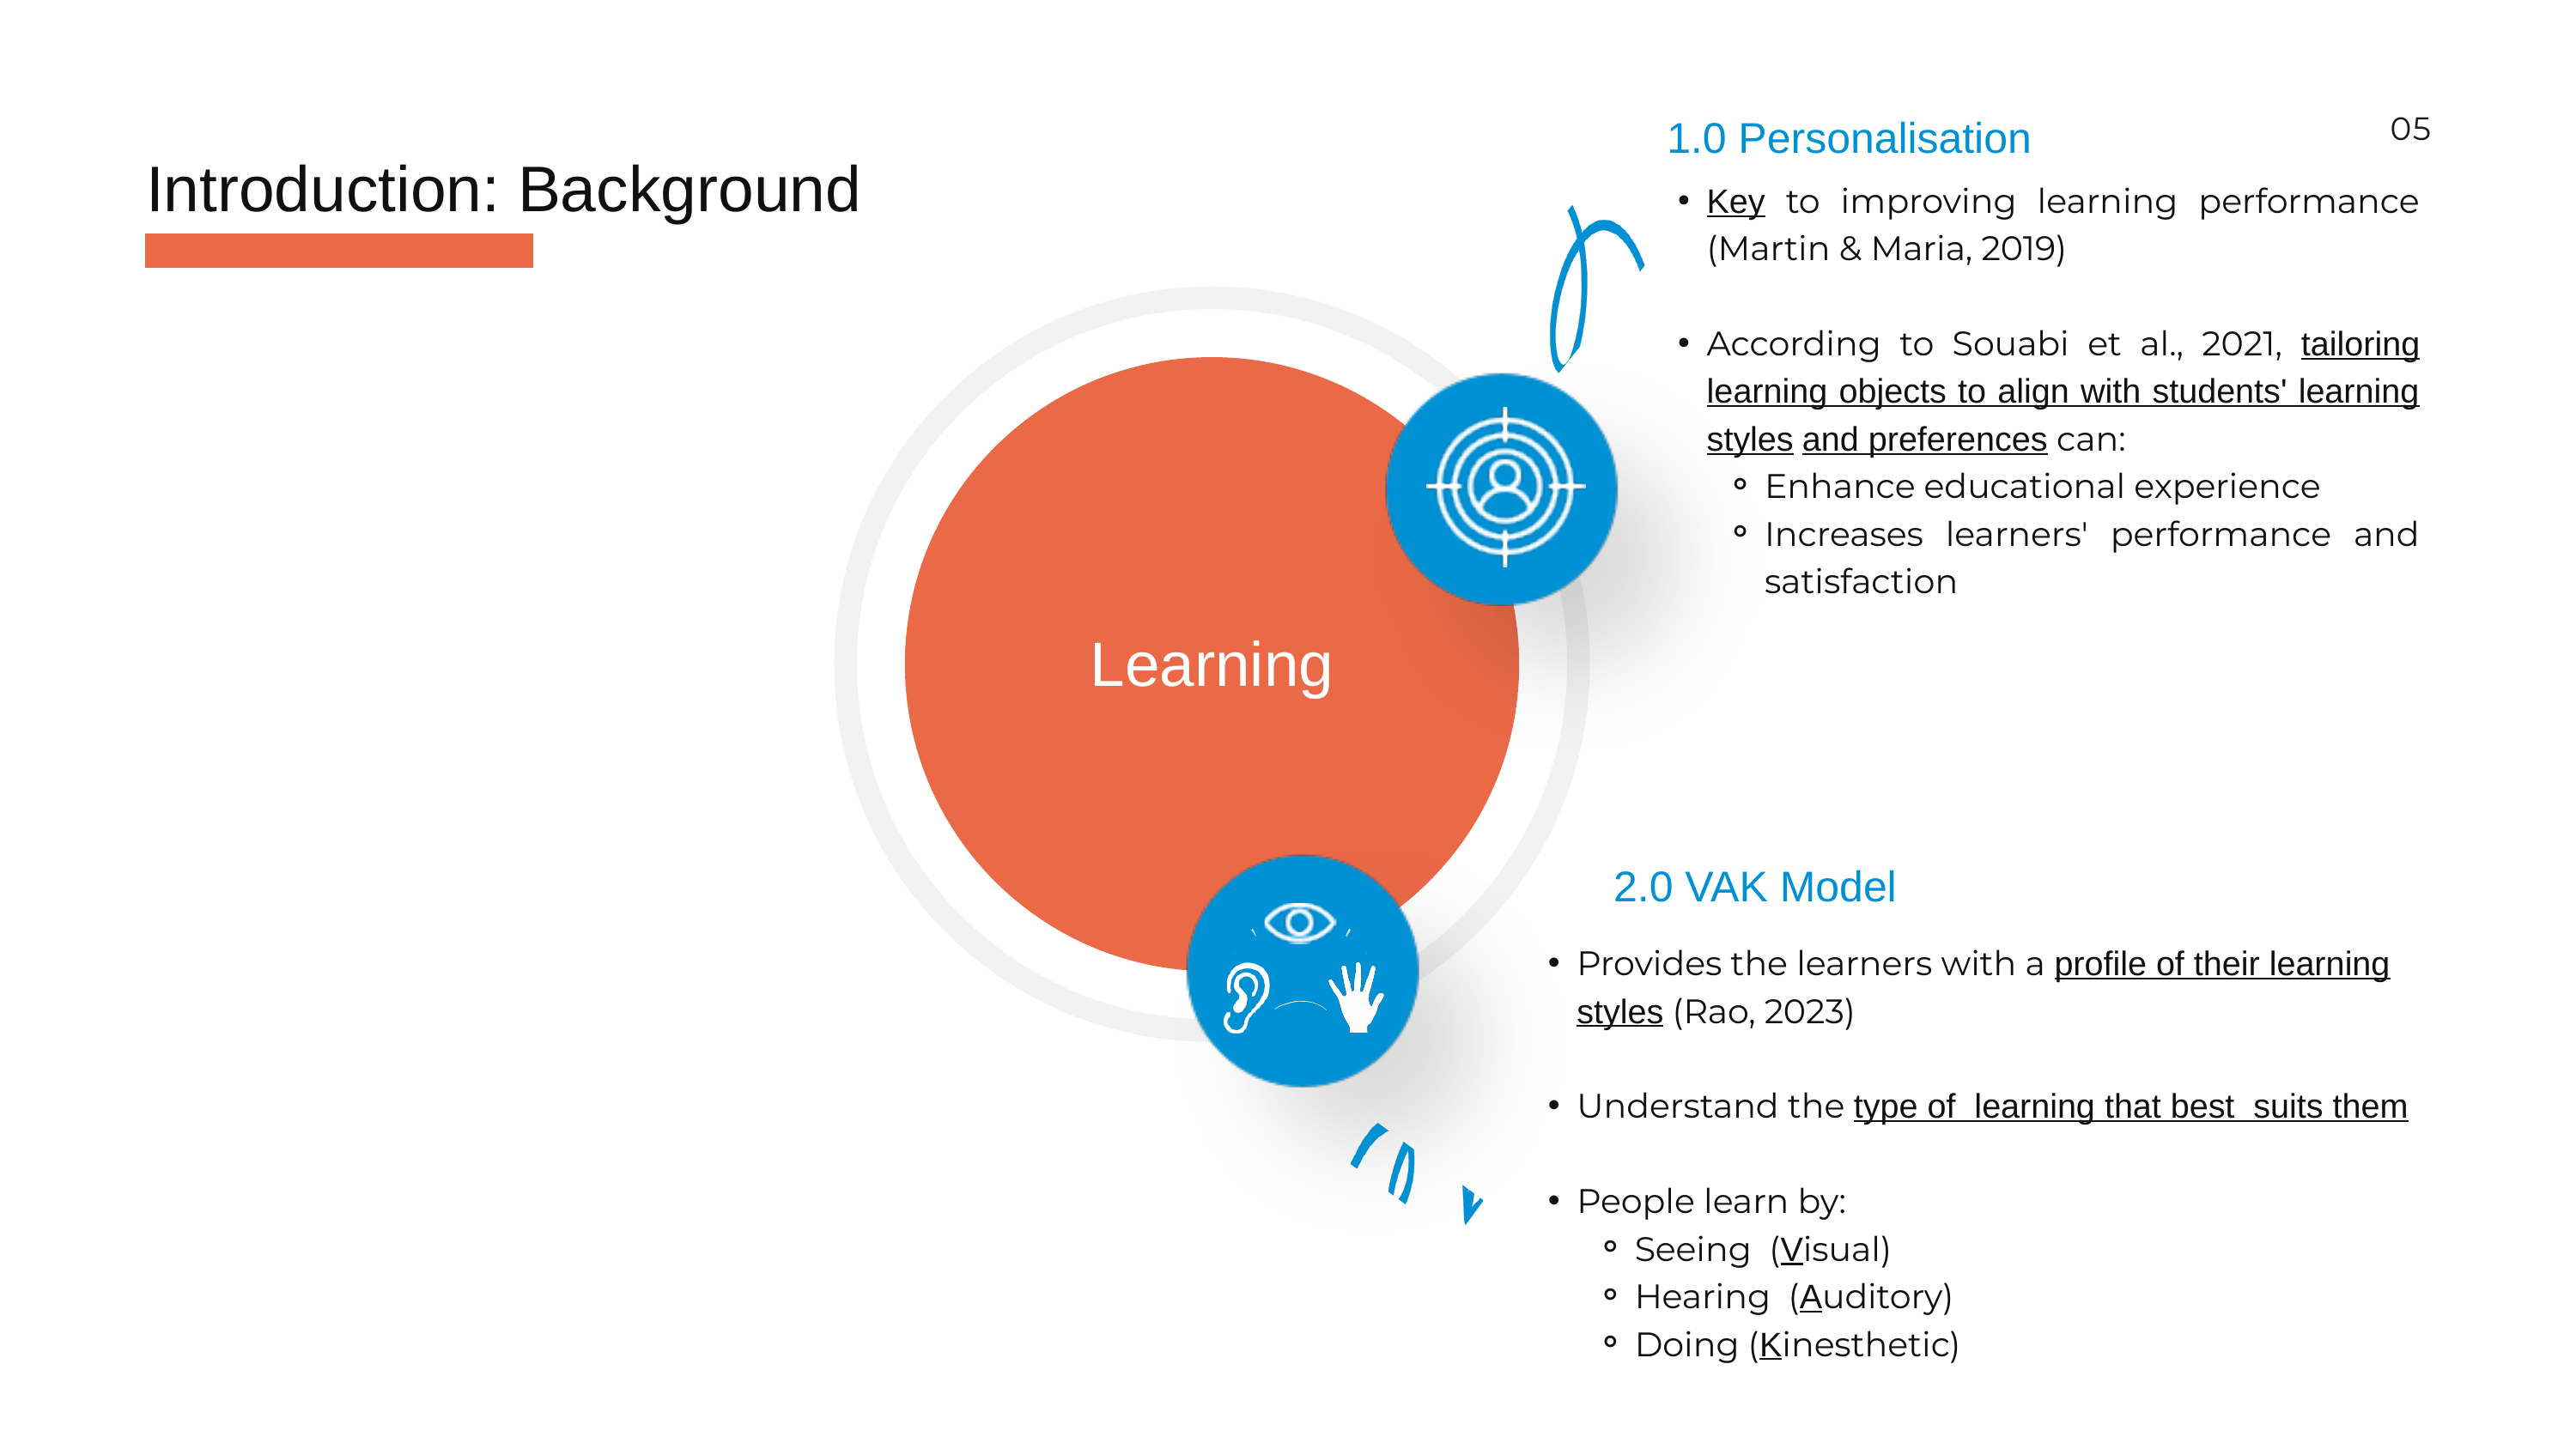

2.0
05
1.0 Personalisation
Introduction: Background
Key to improving learning performance (Martin & Maria, 2019)

According to Souabi et al., 2021, tailoring learning objects to align with students' learning styles and preferences can:
Enhance educational experience
Increases learners' performance and satisfaction

Learning

2.0 VAK Model

Provides the learners with a profile of their learning styles (Rao, 2023)

Understand the type of  learning that best  suits them

People learn by:
Seeing  (Visual)
Hearing  (Auditory)
Doing (Kinesthetic)